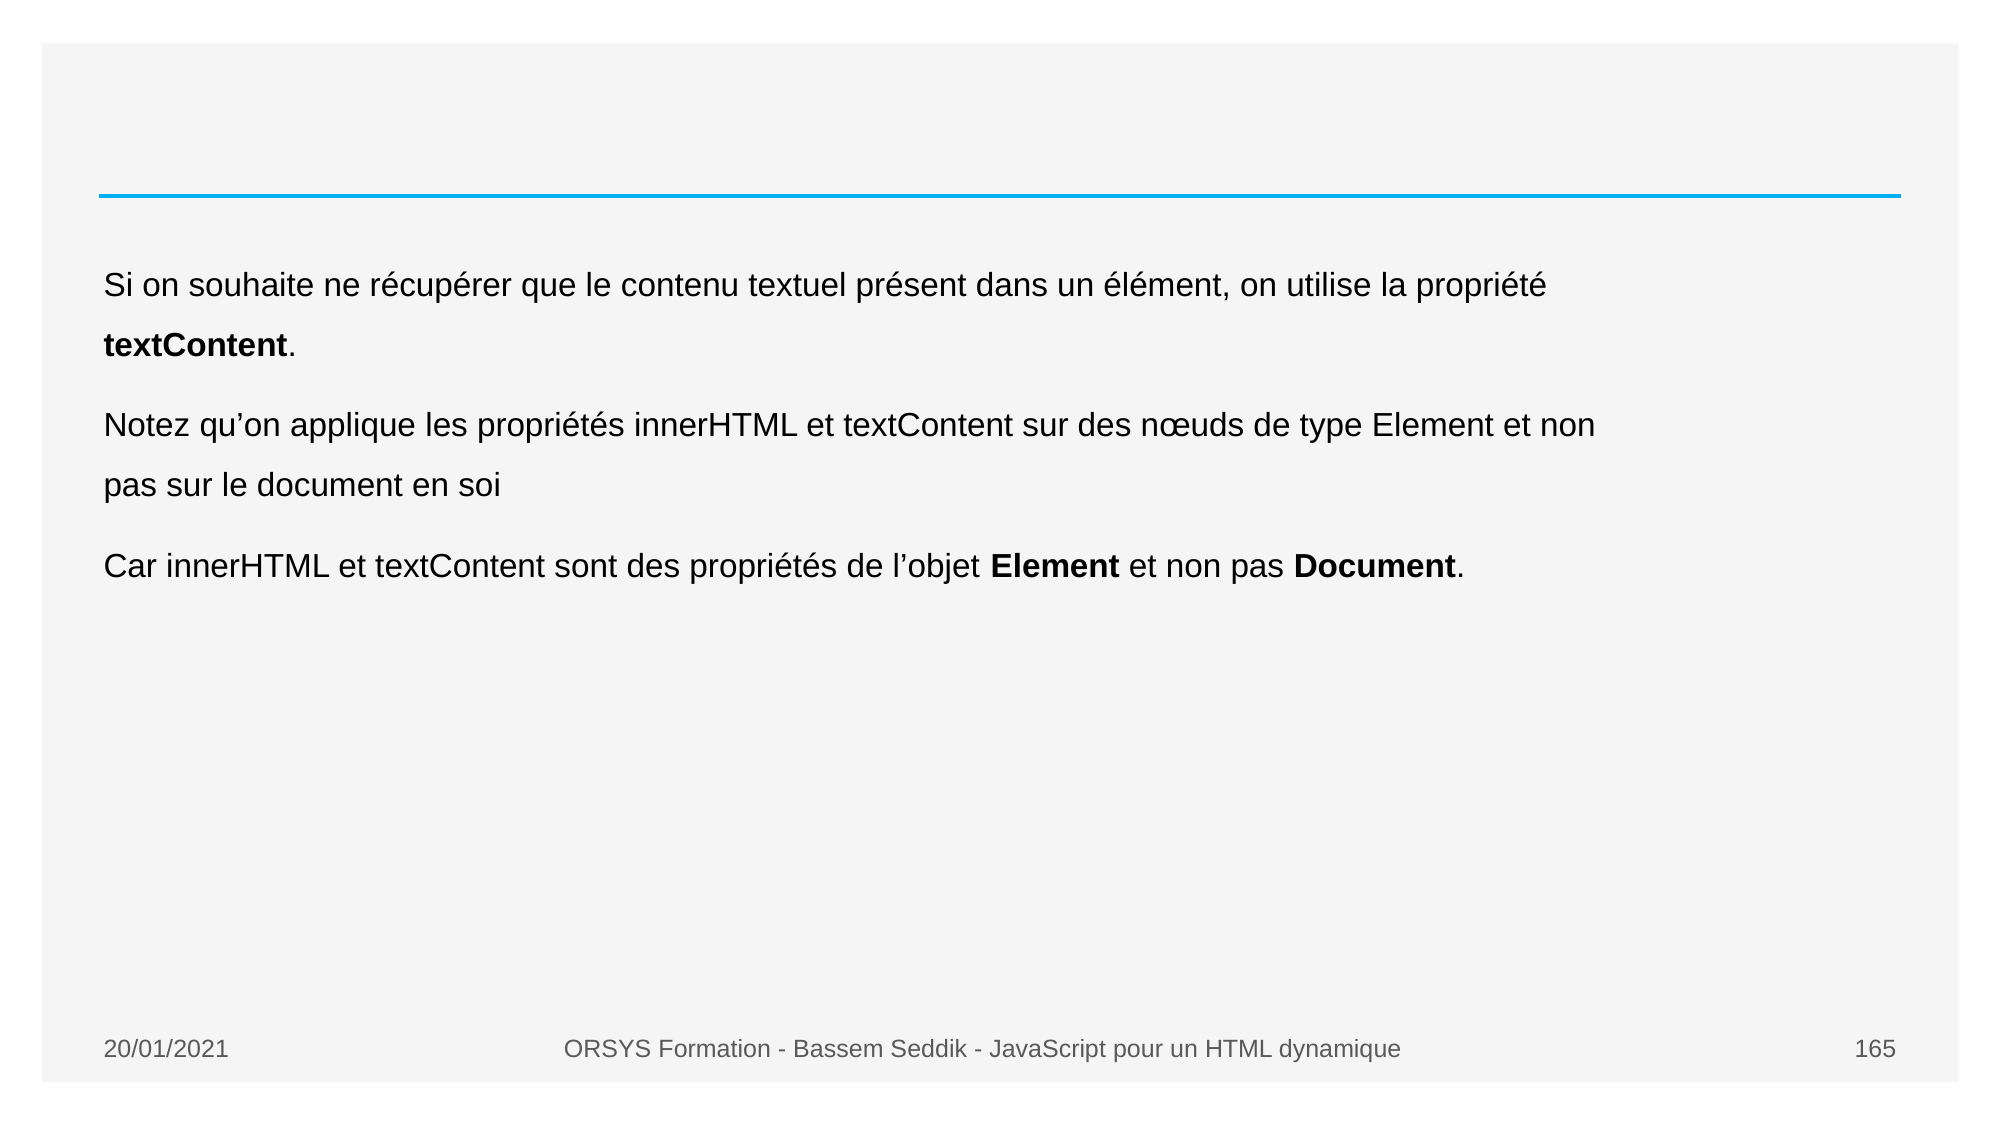

#
Si on souhaite ne récupérer que le contenu textuel présent dans un élément, on utilise la propriété textContent.
Notez qu’on applique les propriétés innerHTML et textContent sur des nœuds de type Element et non pas sur le document en soi
Car innerHTML et textContent sont des propriétés de l’objet Element et non pas Document.

20/01/2021
ORSYS Formation - Bassem Seddik - JavaScript pour un HTML dynamique
165